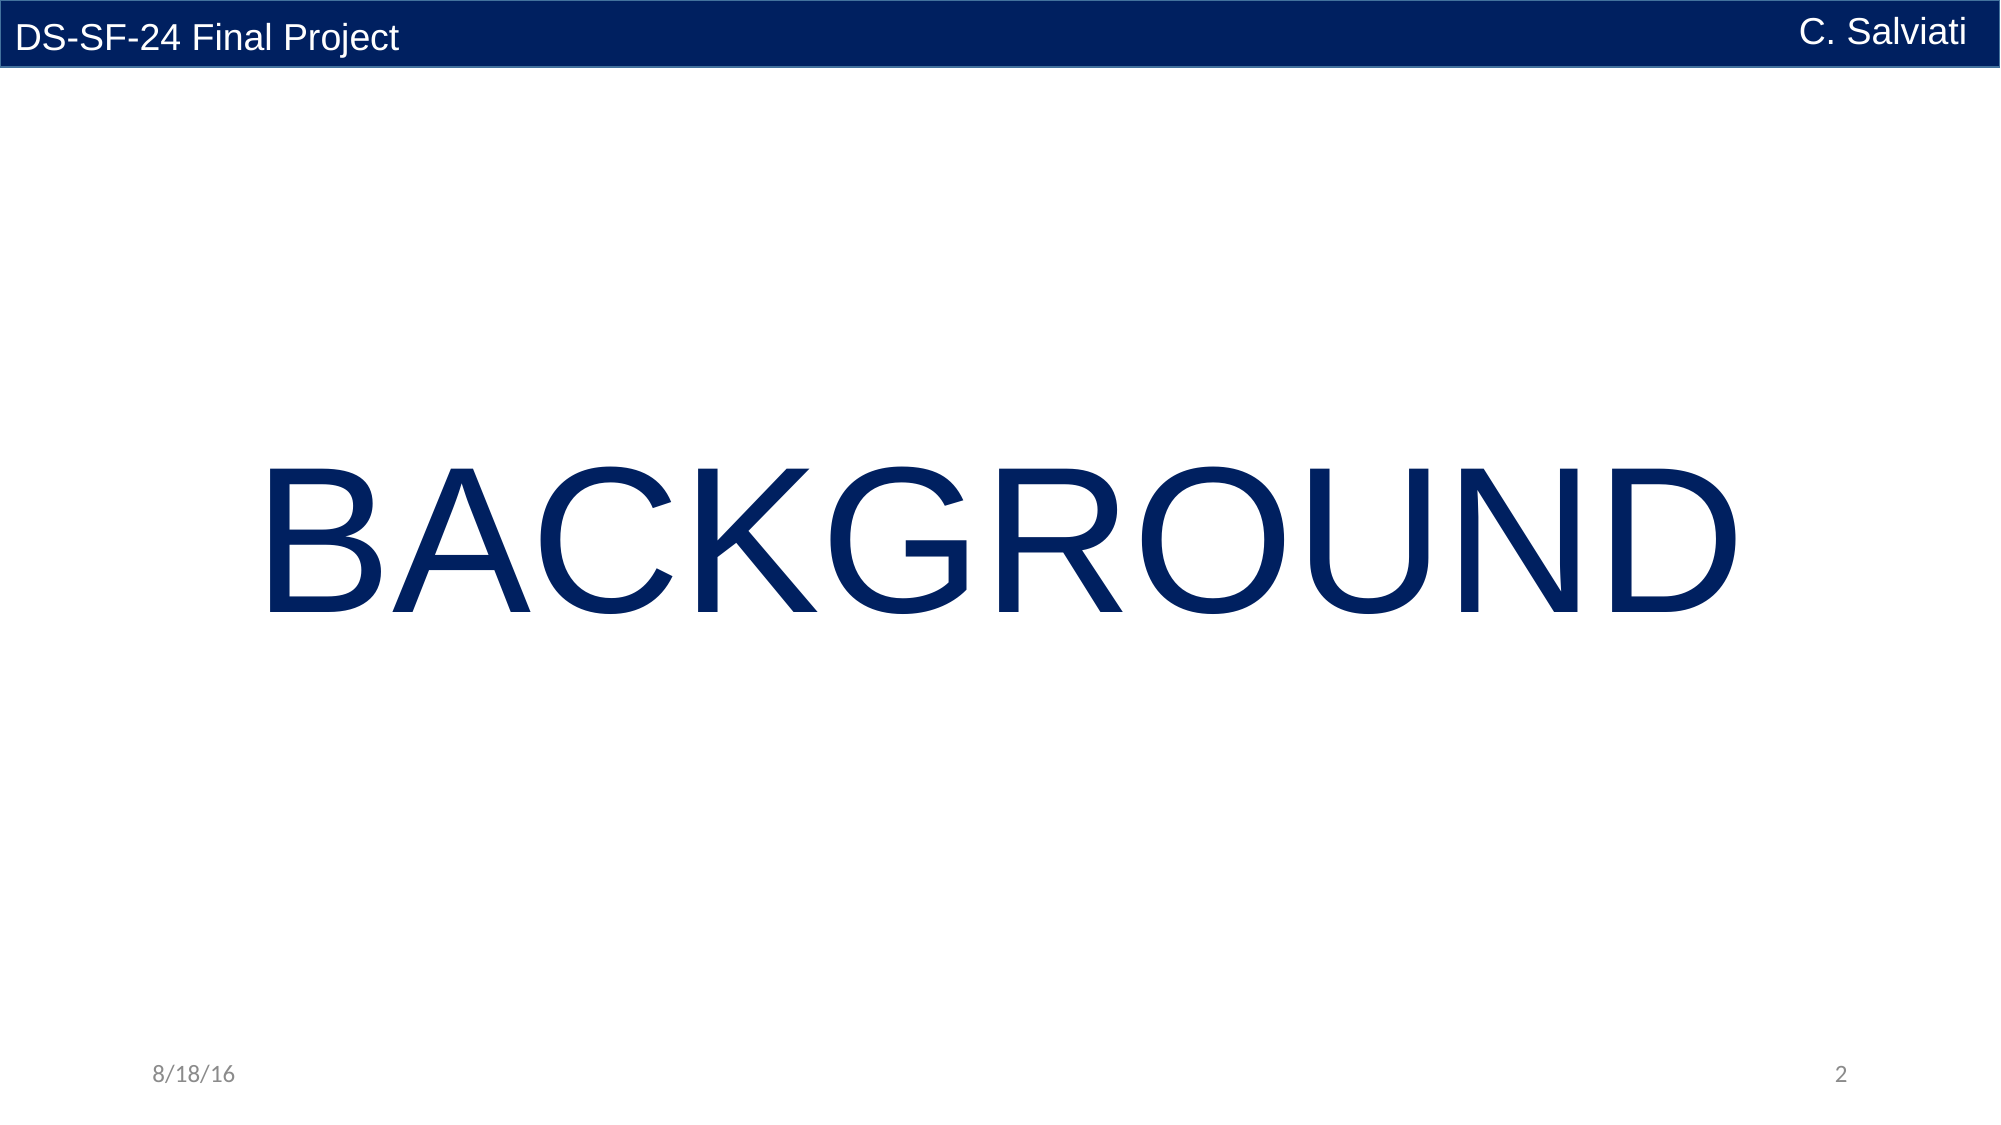

C. Salviati
DS-SF-24 Final Project
BACKGROUND
8/18/16
2